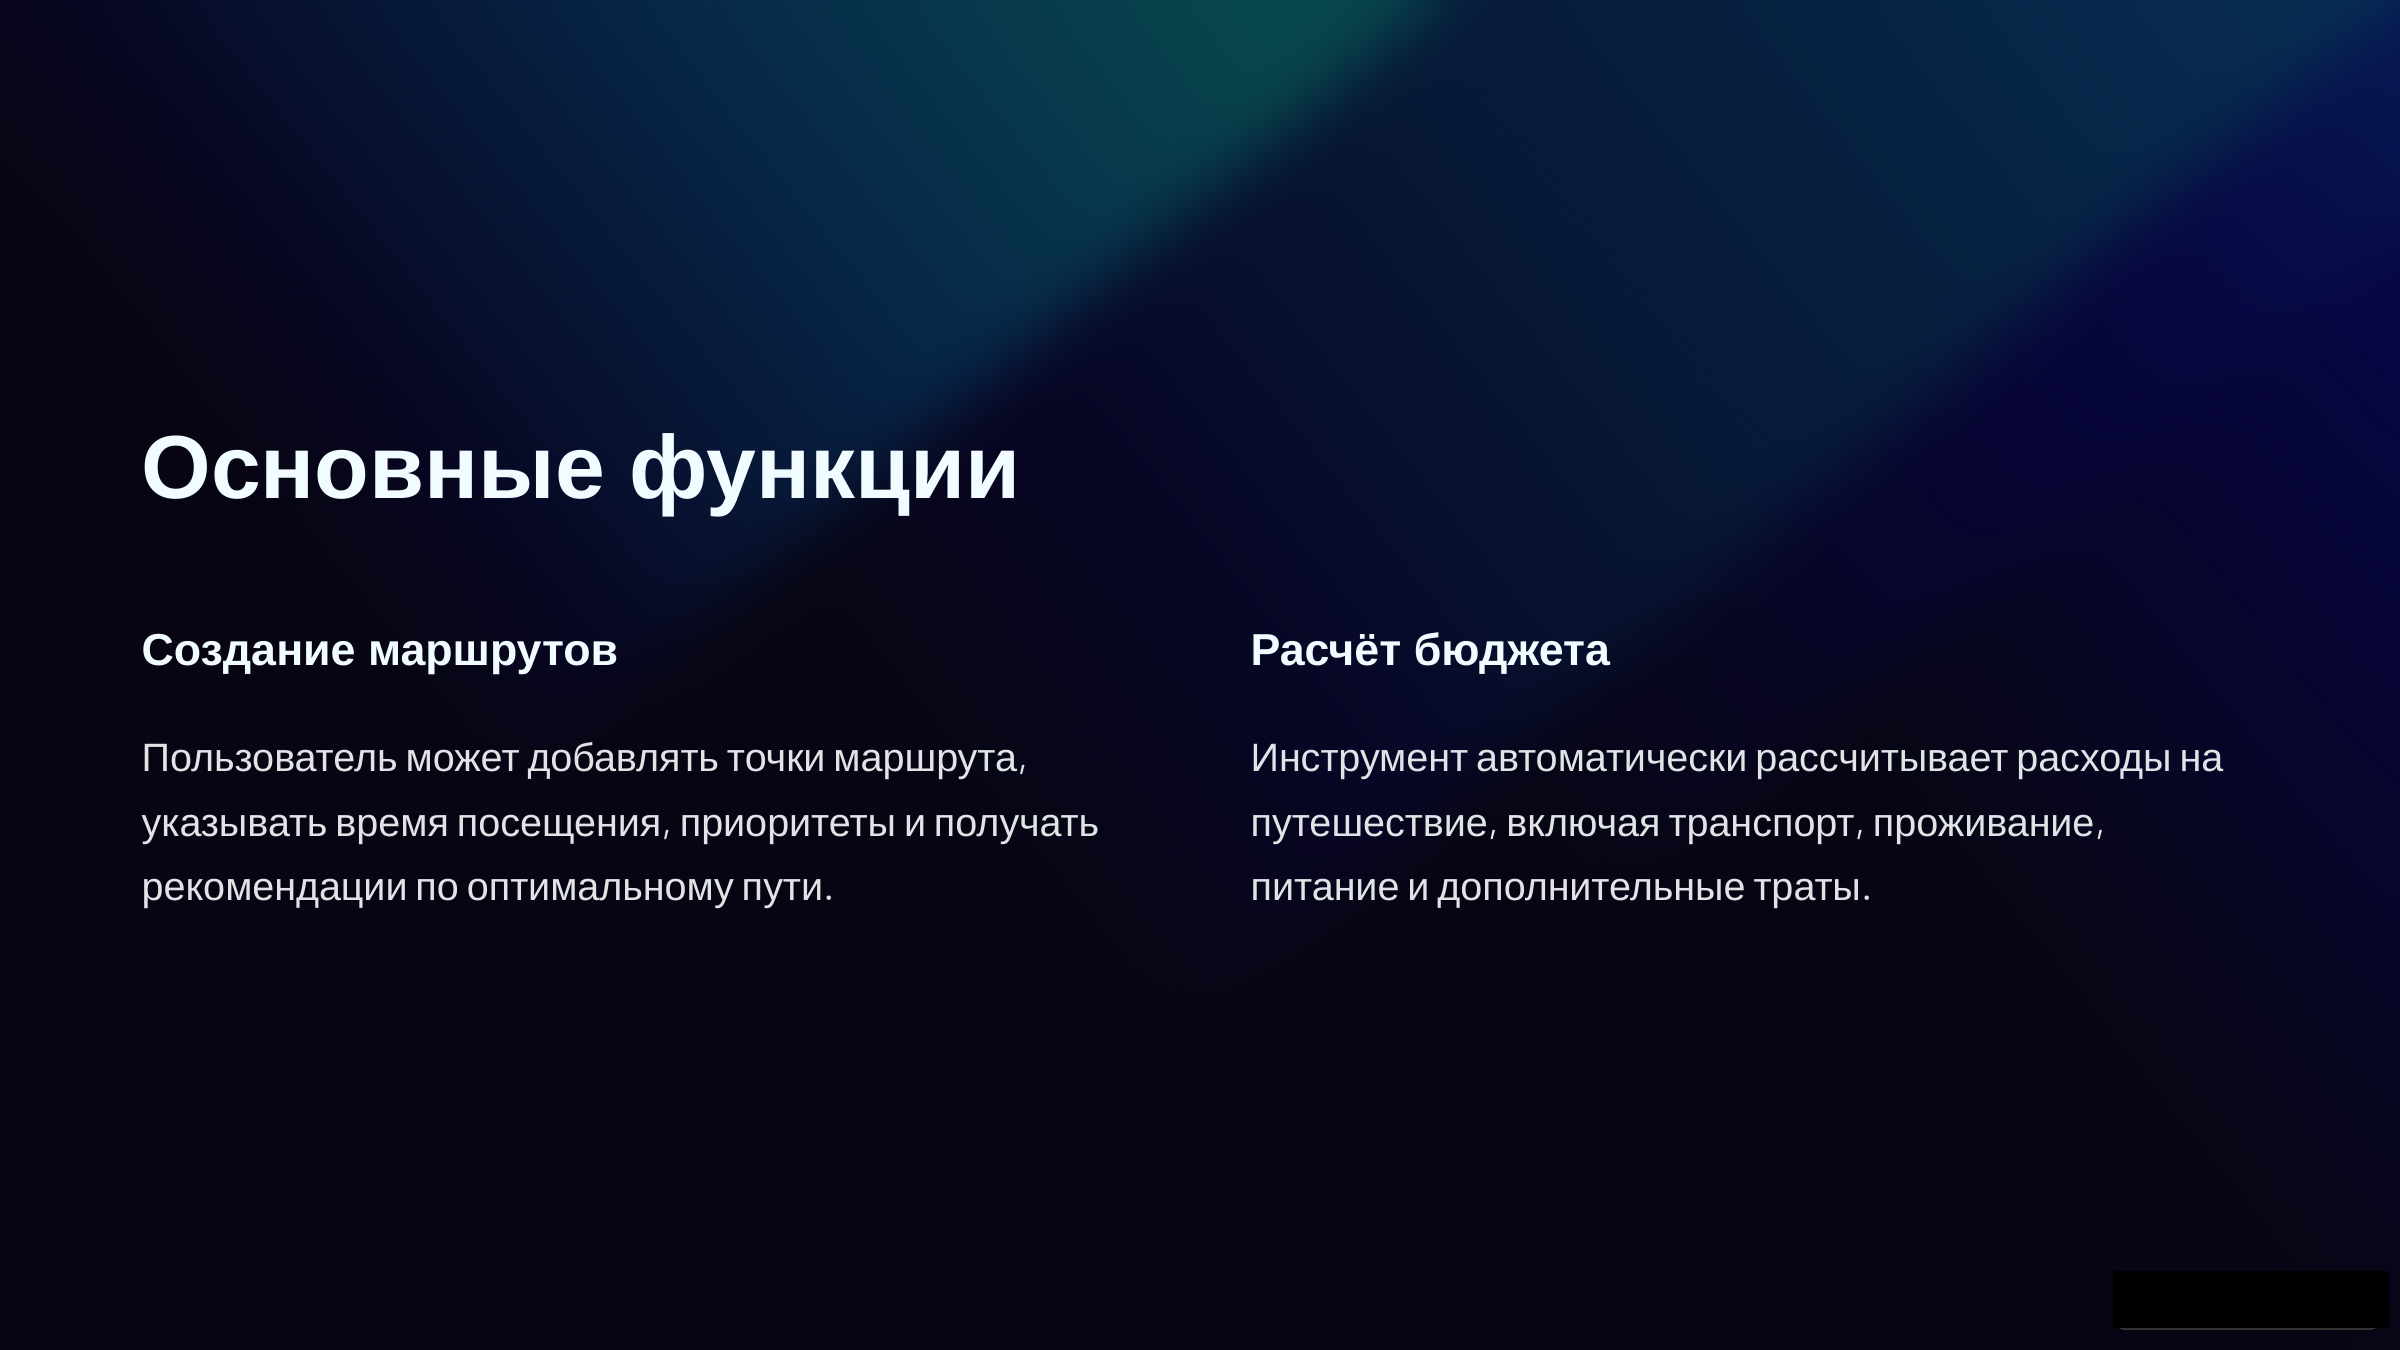

Основные функции
Создание маршрутов
Расчёт бюджета
Пользователь может добавлять точки маршрута, указывать время посещения, приоритеты и получать рекомендации по оптимальному пути.
Инструмент автоматически рассчитывает расходы на путешествие, включая транспорт, проживание, питание и дополнительные траты.